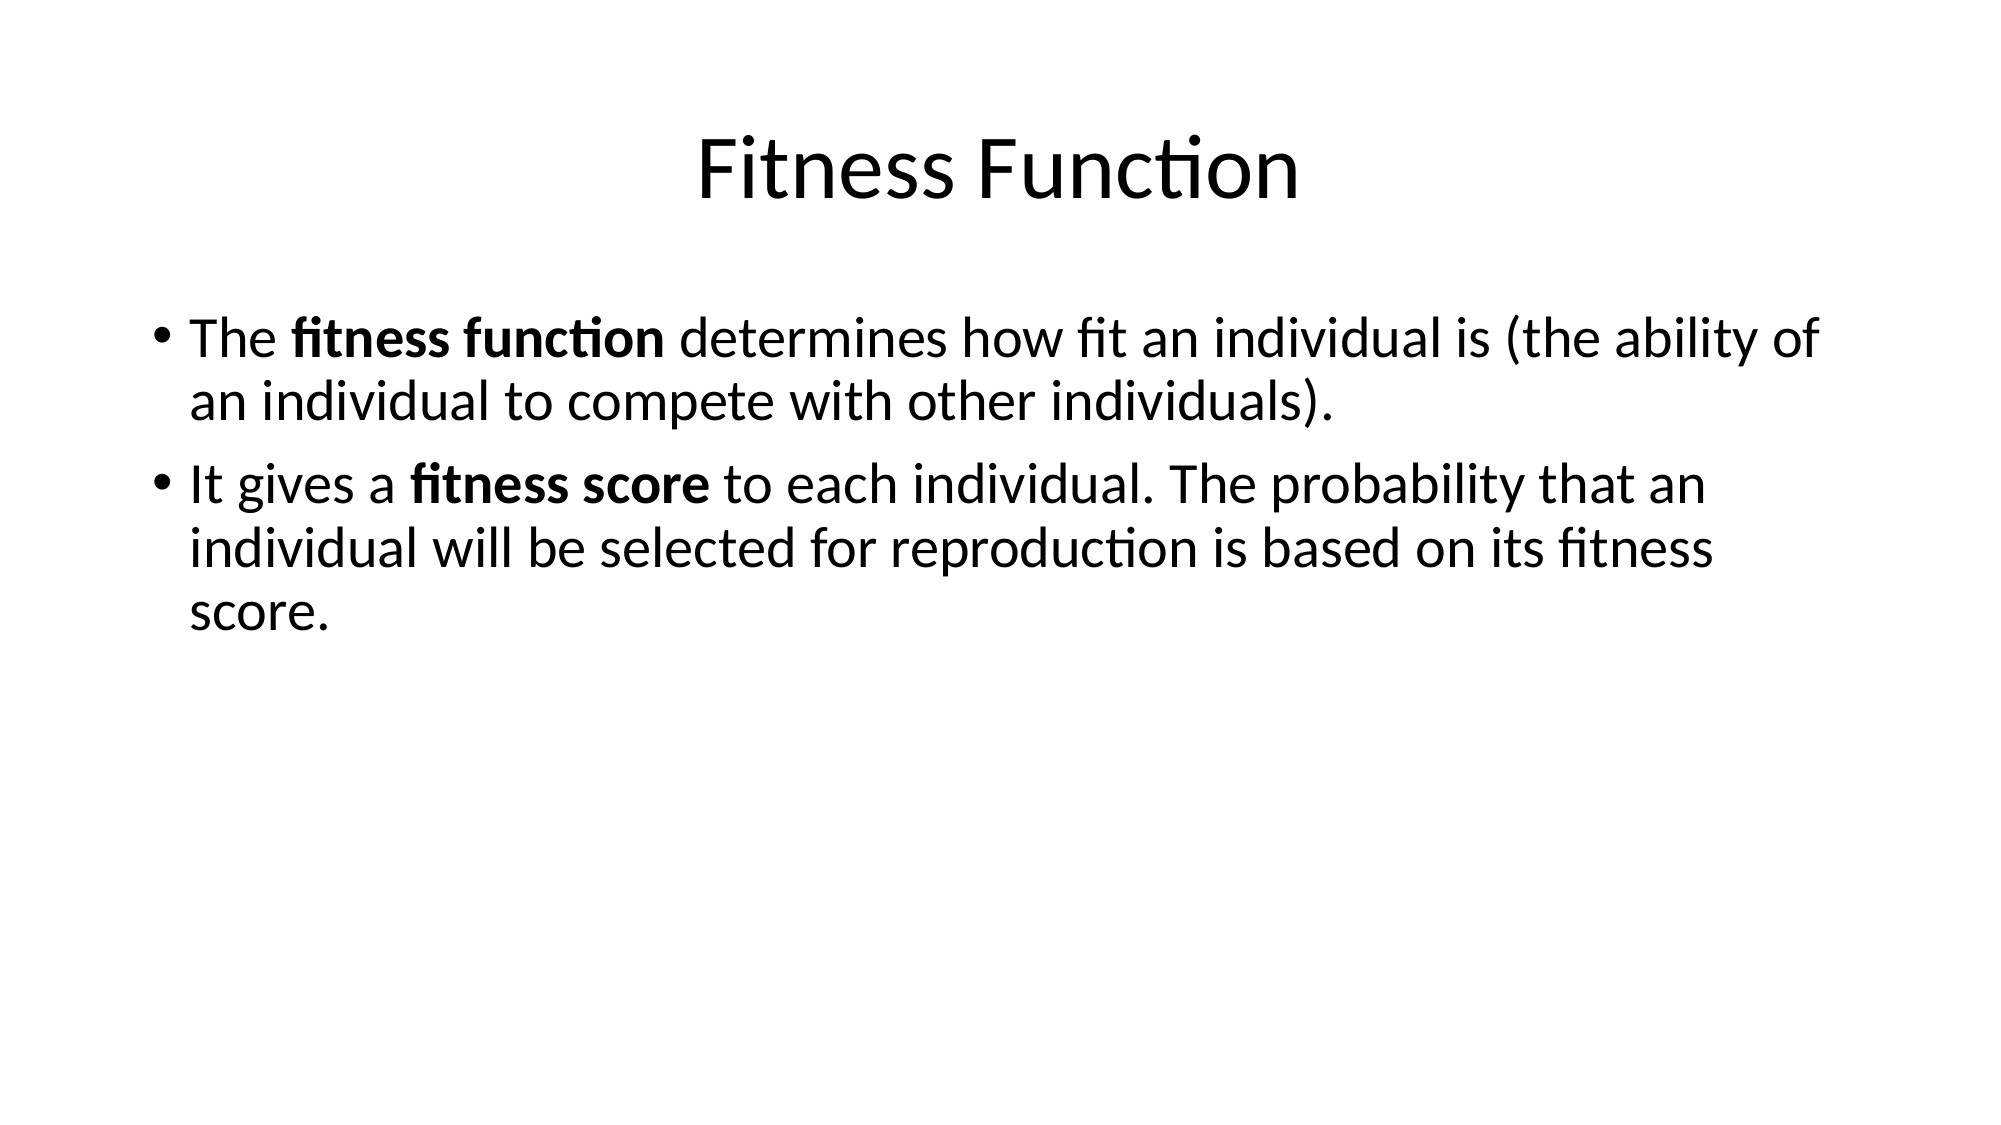

# Fitness Function
The fitness function determines how fit an individual is (the ability of an individual to compete with other individuals).
It gives a fitness score to each individual. The probability that an individual will be selected for reproduction is based on its fitness score.